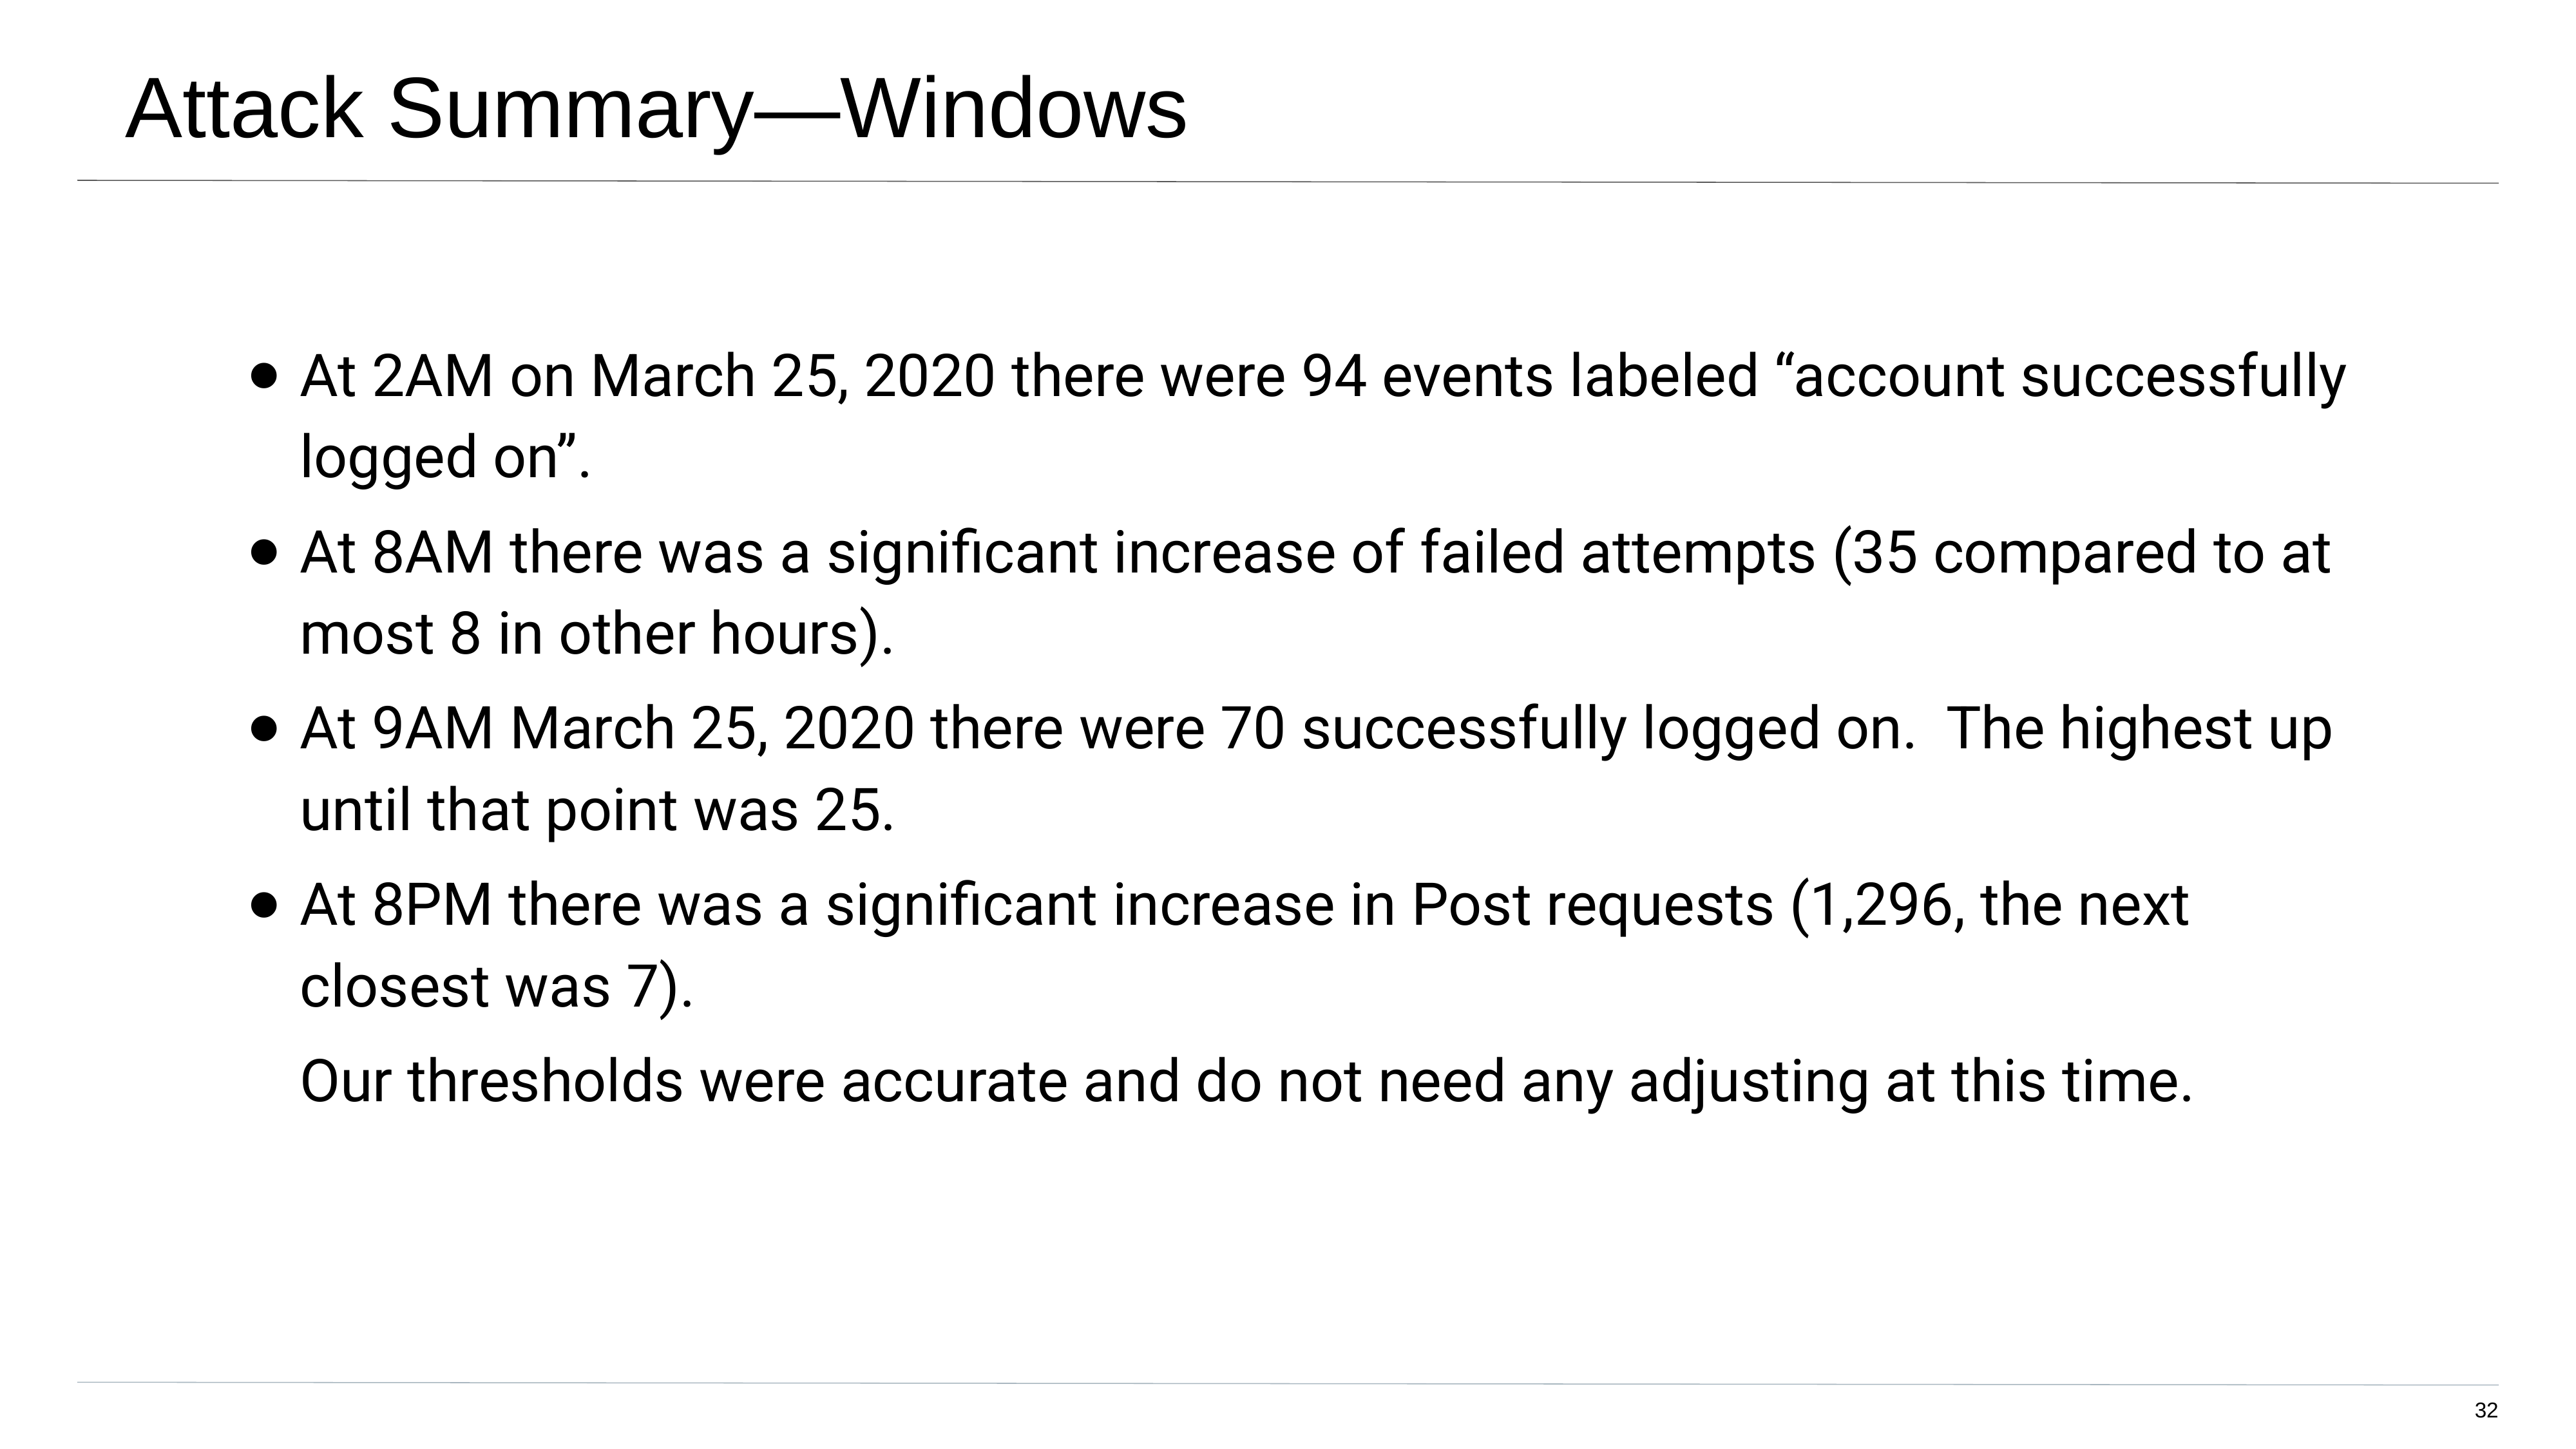

# Attack Summary—Windows

At 2AM on March 25, 2020 there were 94 events labeled “account successfully logged on”.
At 8AM there was a significant increase of failed attempts (35 compared to at most 8 in other hours).
At 9AM March 25, 2020 there were 70 successfully logged on.  The highest up until that point was 25.
At 8PM there was a significant increase in Post requests (1,296, the next closest was 7).
Our thresholds were accurate and do not need any adjusting at this time.
32